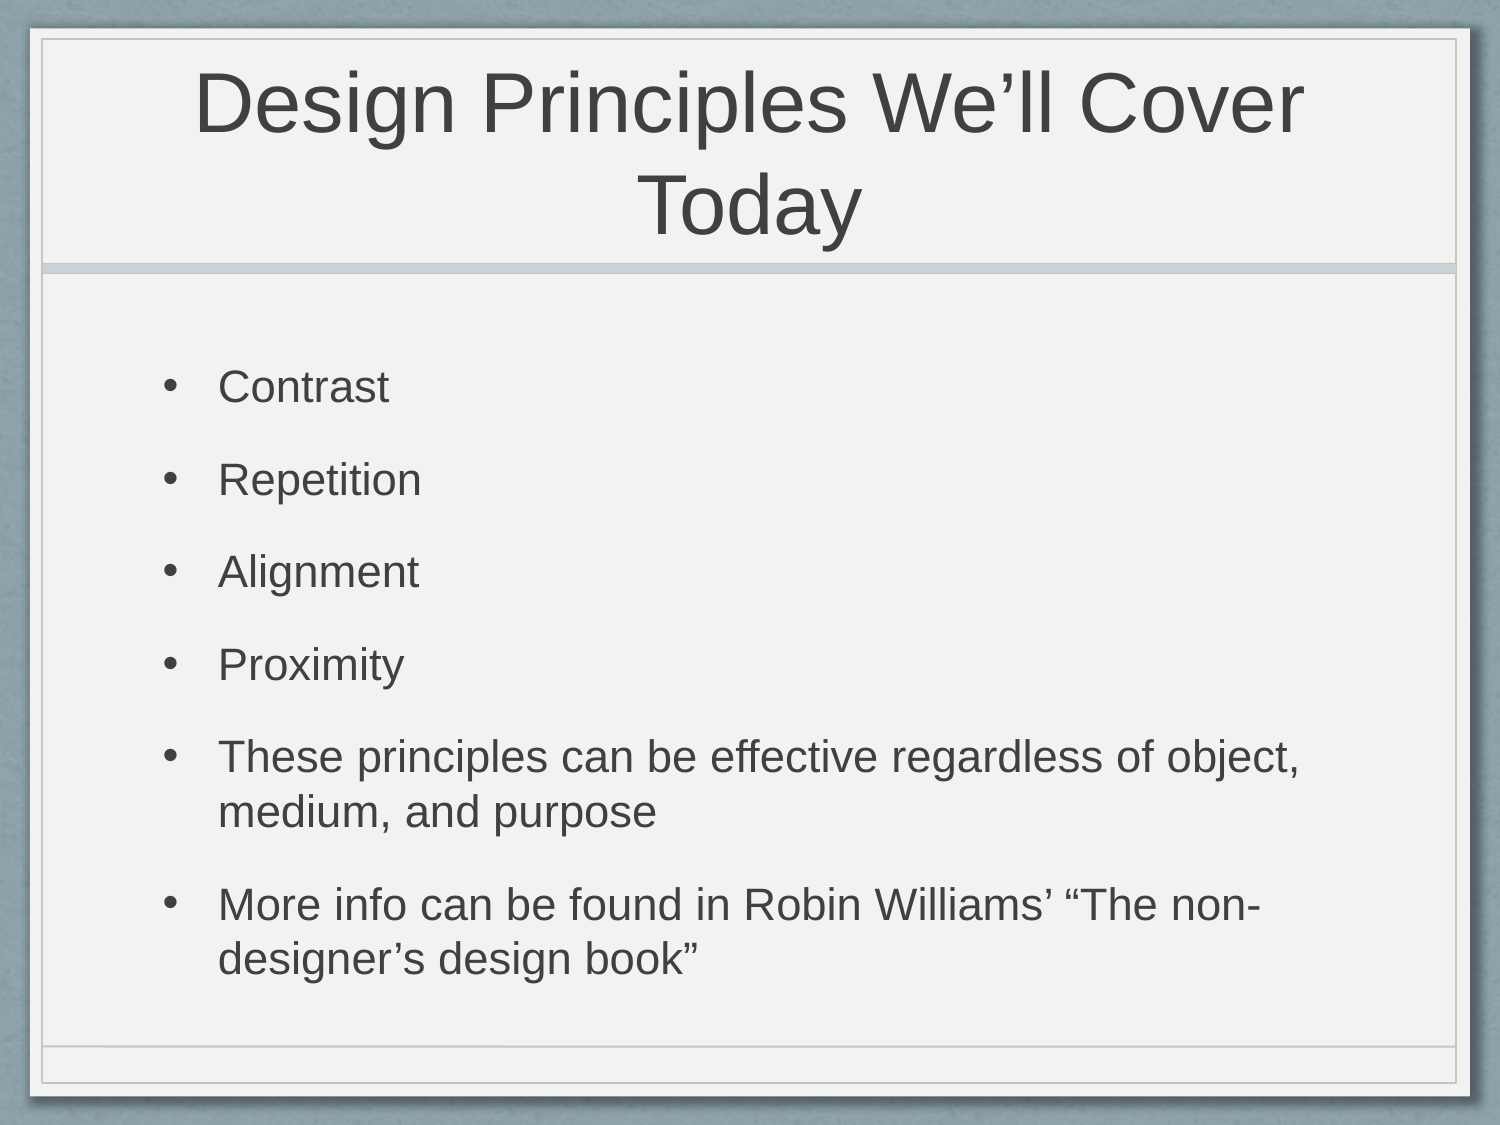

# Design Principles We’ll Cover Today
Contrast
Repetition
Alignment
Proximity
These principles can be effective regardless of object, medium, and purpose
More info can be found in Robin Williams’ “The non-designer’s design book”